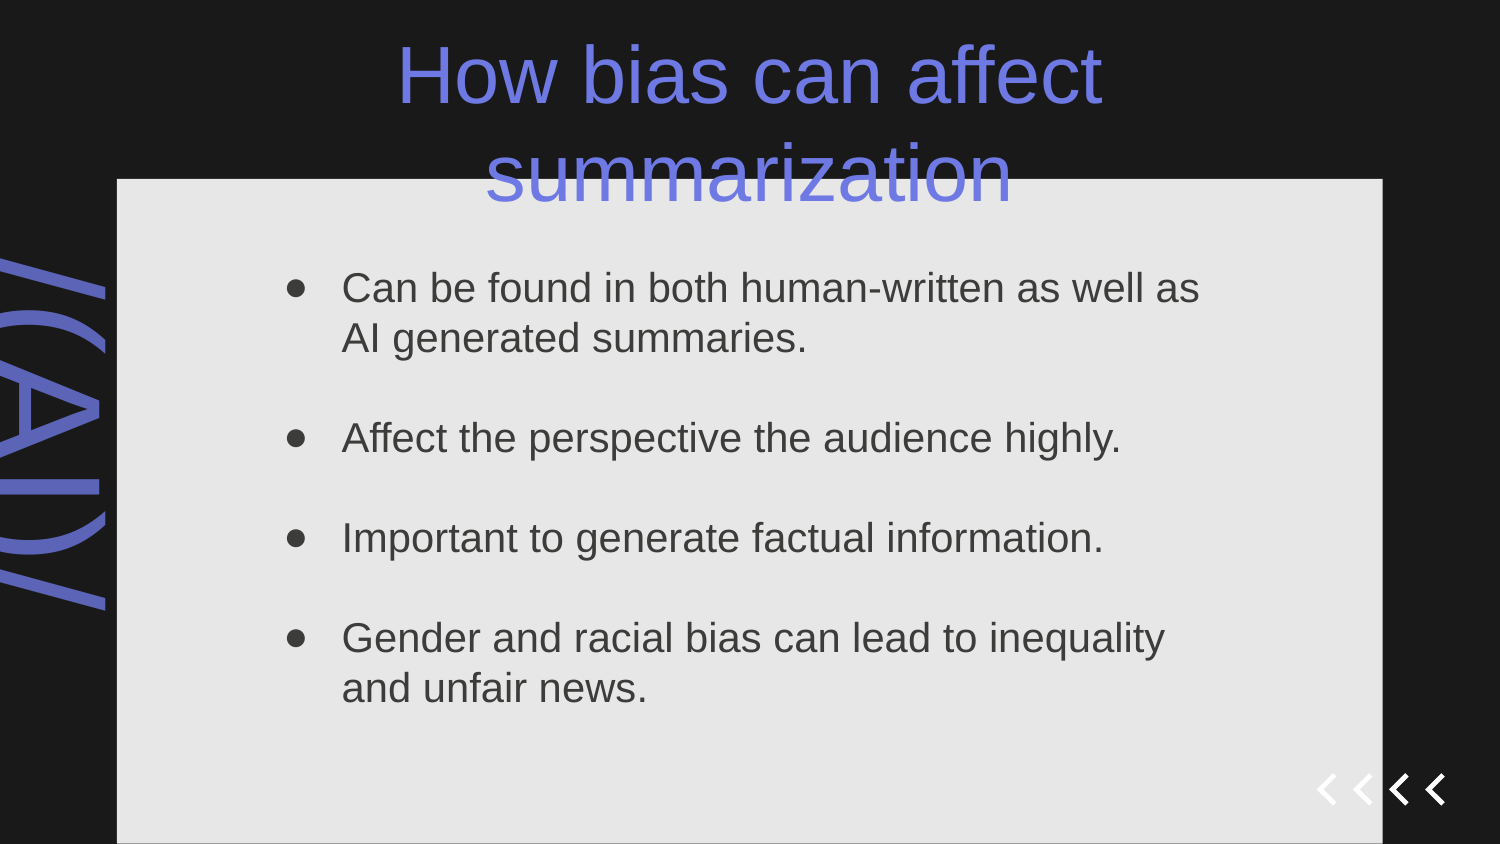

# How bias can affect summarization
Can be found in both human-written as well as AI generated summaries.

Affect the perspective the audience highly.

Important to generate factual information.

Gender and racial bias can lead to inequality and unfair news.